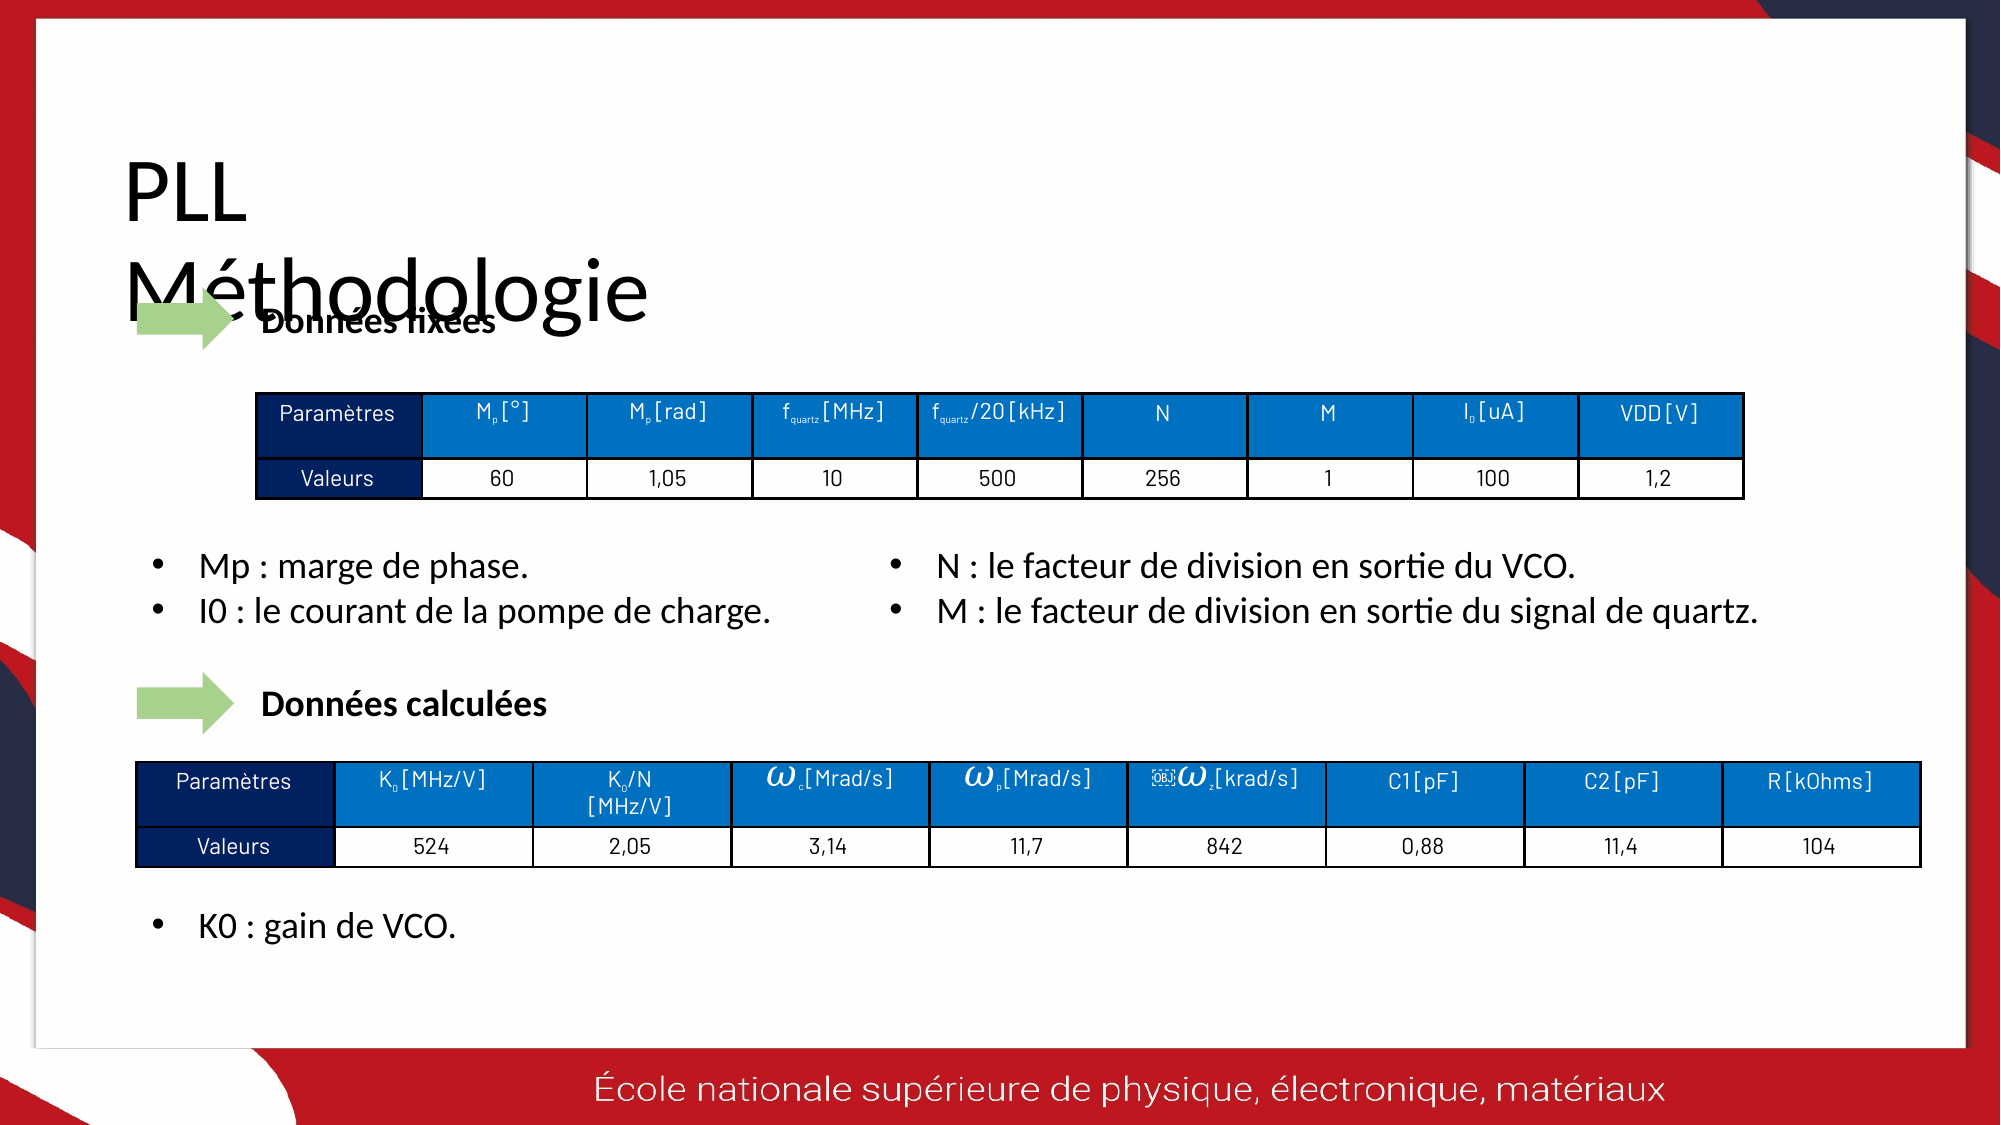

# PLL Méthodologie

Données fixées
| Paramètres | Mp [°] | Mp [rad] | fquartz [MHz] | fquartz /20 [kHz] | N | M | I0 [uA] | VDD [V] |
| --- | --- | --- | --- | --- | --- | --- | --- | --- |
| Valeurs | 60 | 1,05 | 10 | 500 | 256 | 1 | 100 | 1,2 |
N : le facteur de division en sortie du VCO.
M : le facteur de division en sortie du signal de quartz.
Mp : marge de phase.
I0 : le courant de la pompe de charge.
Données calculées

| Paramètres | K0 [MHz/V] | K0/N  [MHz/V] | 𝜔c [Mrad/s] | 𝜔p [Mrad/s] | ￼𝜔z [krad/s] | C1 [pF] | C2 [pF] | R [kOhms] |
| --- | --- | --- | --- | --- | --- | --- | --- | --- |
| Valeurs | 524 | 2,05 | 3,14 | 11,7 | 842 | 0,88 | 11,4 | 104 |
K0 : gain de VCO.
55